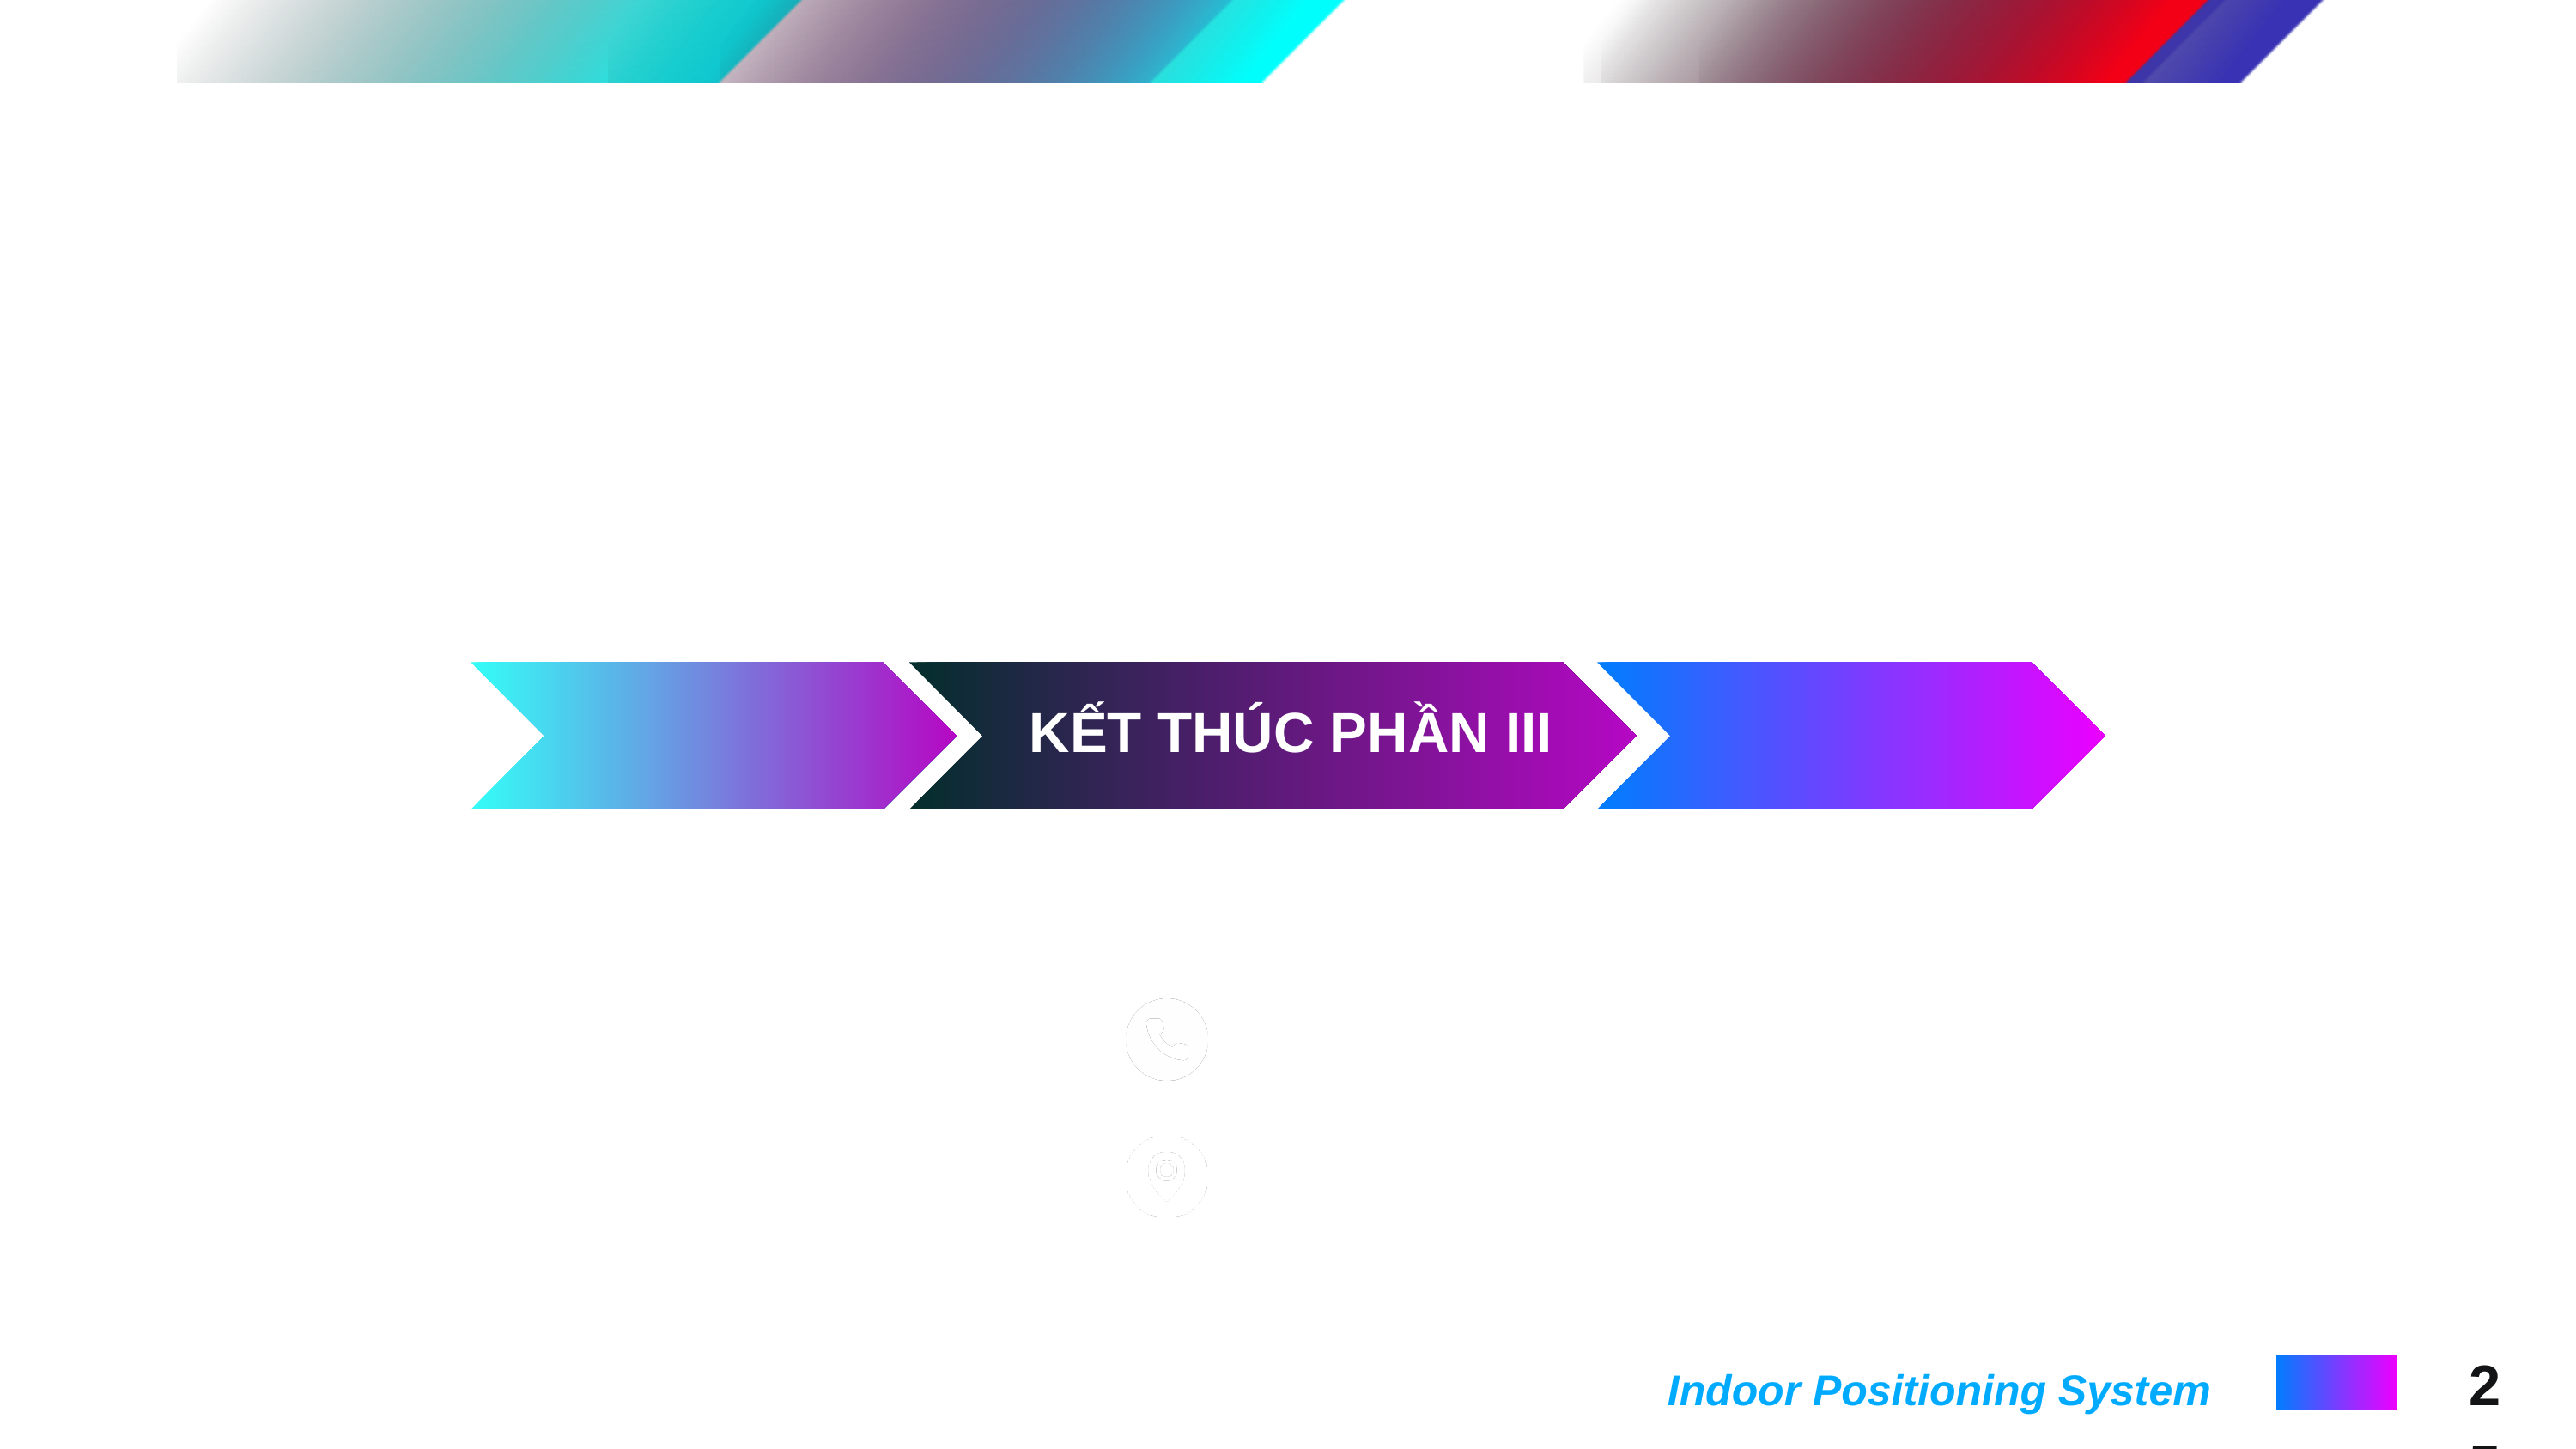

KẾT THÚC PHẦN III

25
Indoor Positioning System